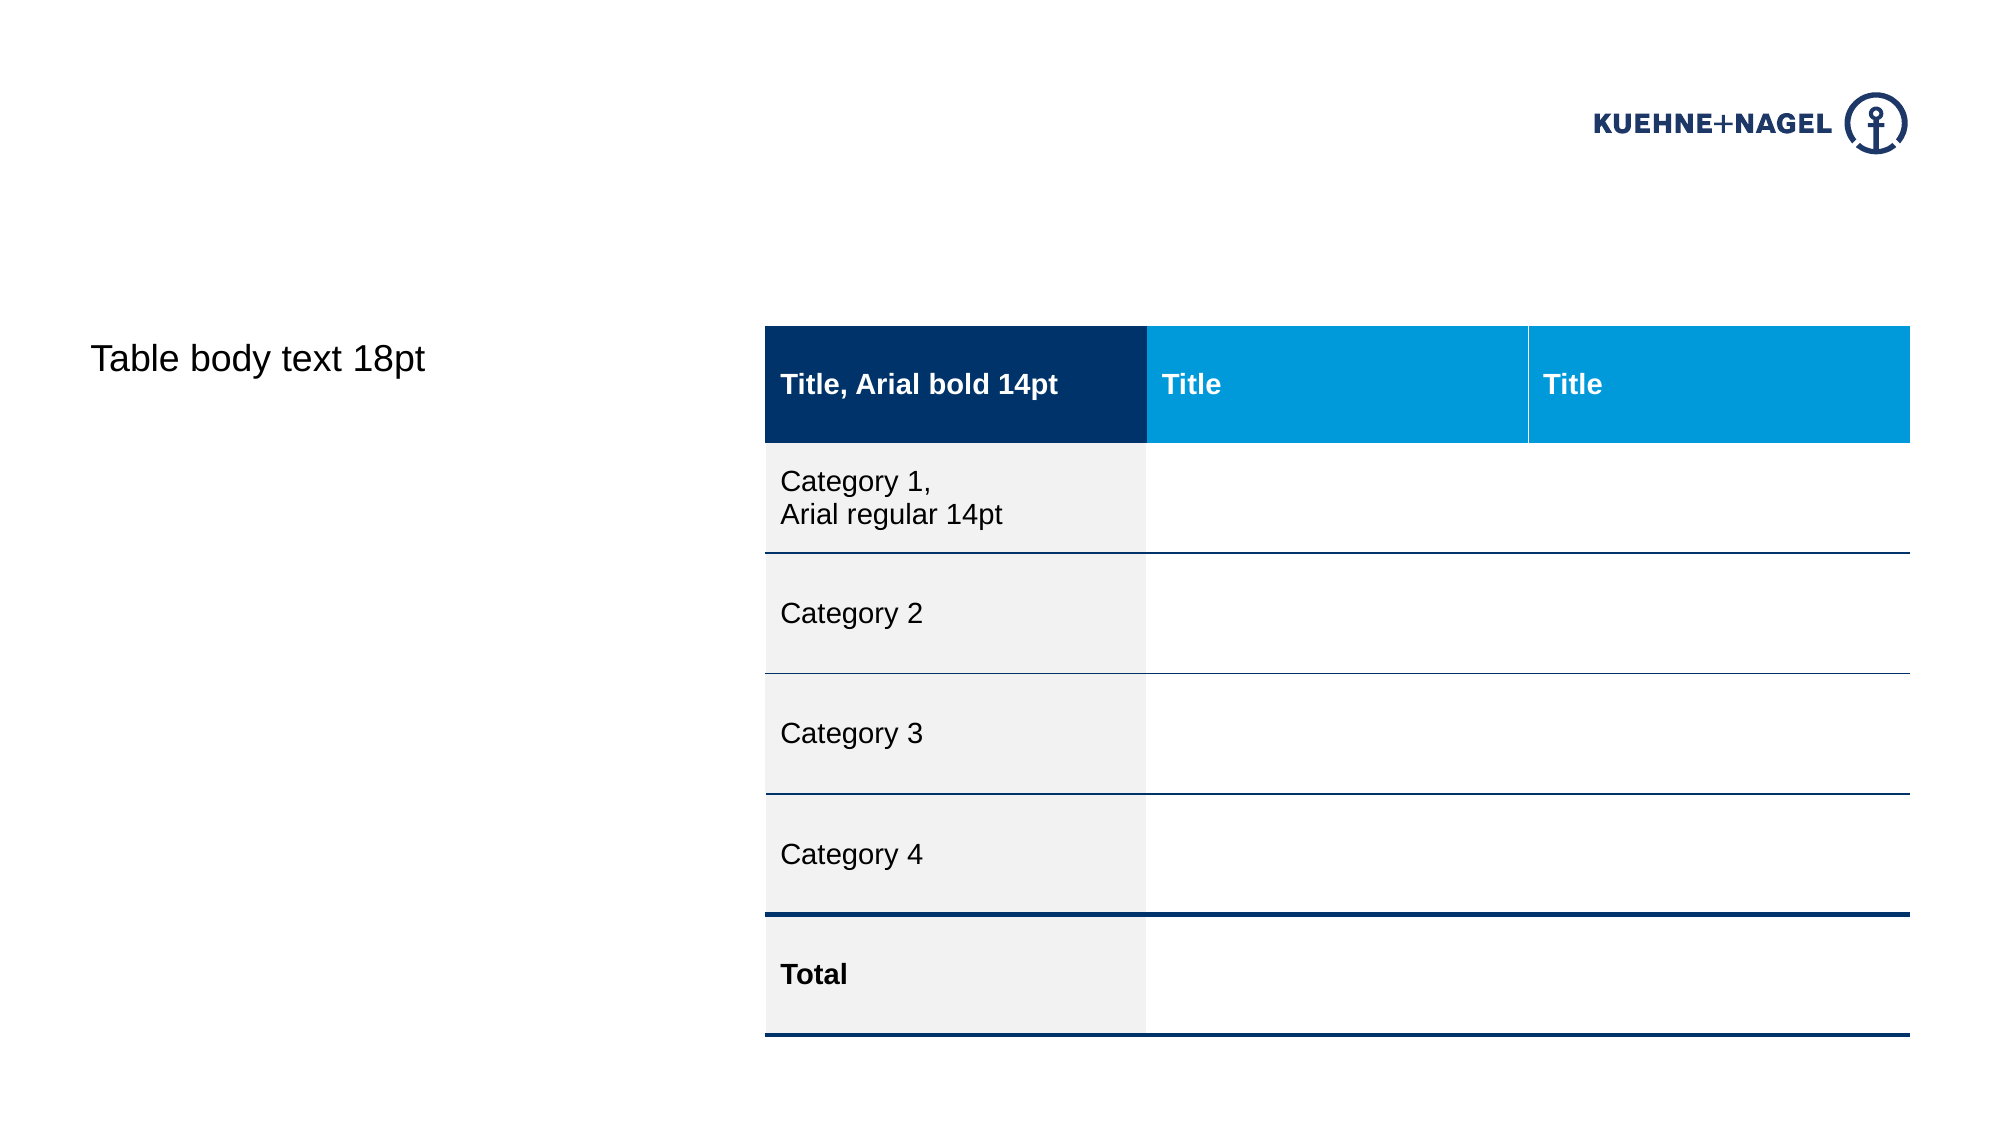

Table body text 18pt
| Title, Arial bold 14pt | Title | Title |
| --- | --- | --- |
| Category 1, Arial regular 14pt |  |  |
| Category 2 |  |  |
| Category 3 |  |  |
| Category 4 |  |  |
| Total |  |  |